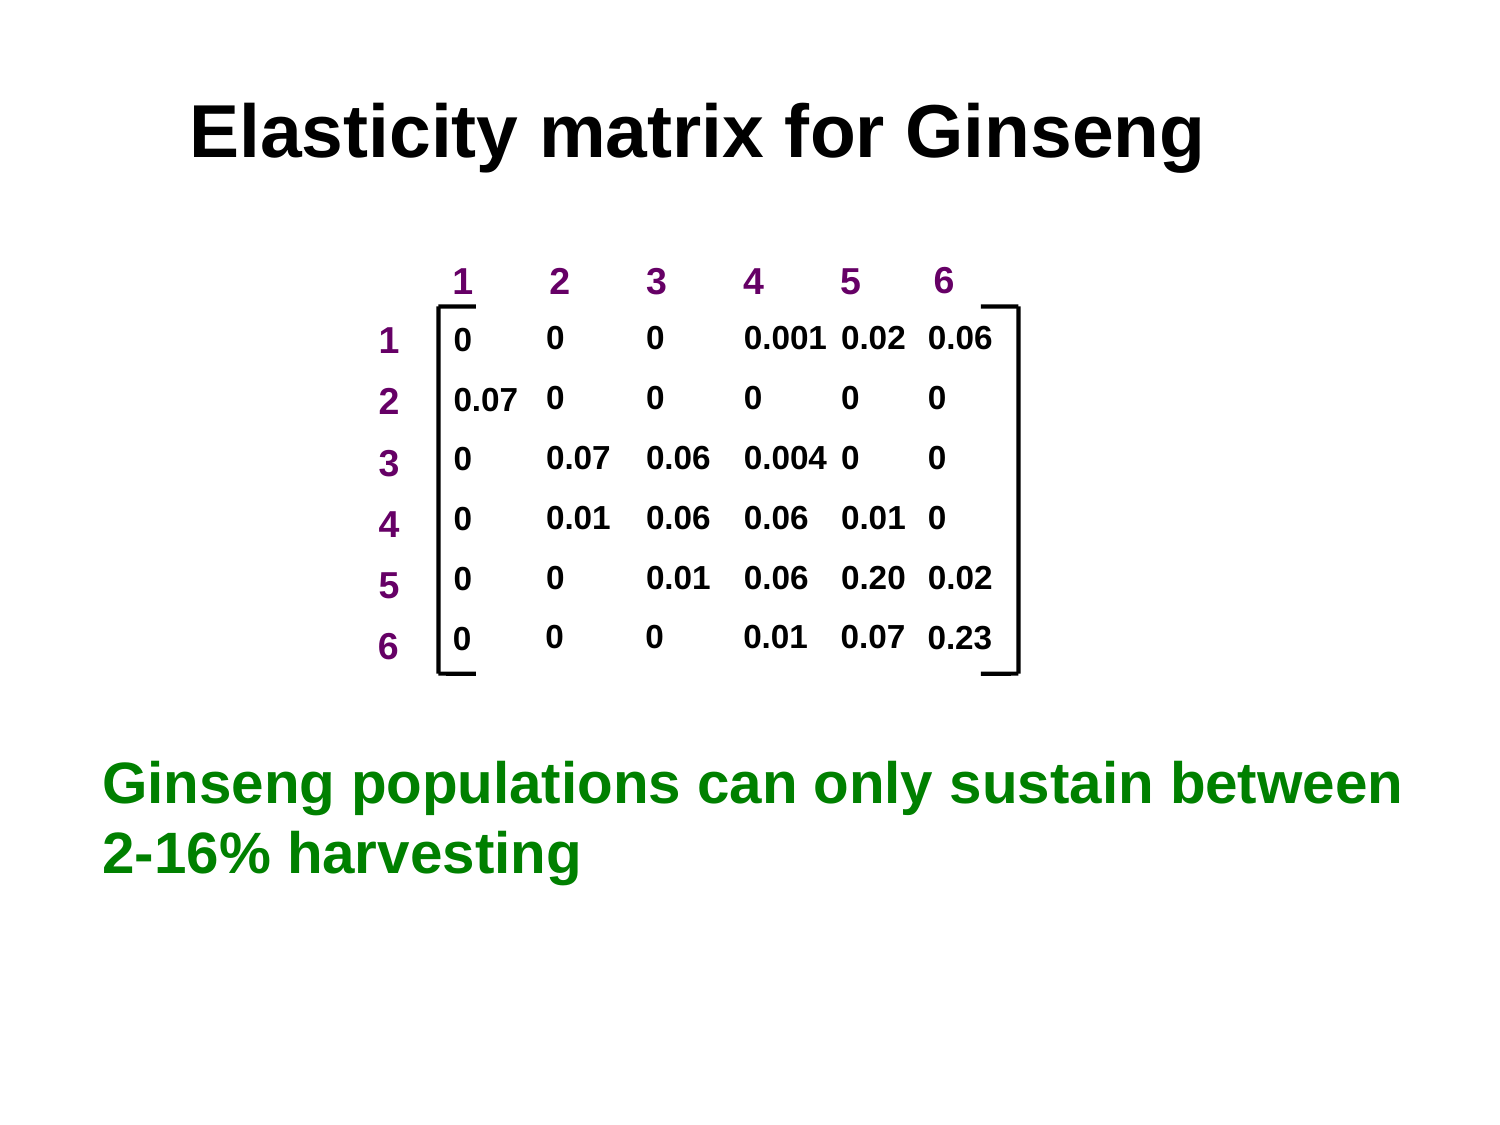

Elasticity matrix for Ginseng
6
1
2
3
4
5

1
0
0
0.001
0.02
0.06
0
0
0
0
0
0
2
0.07
0.07
0.06
0.004
0
0
0
3
0.01
0.06
0.06
0.01
0
0
4
0
0.01
0.06
0.20
0.02
0
5
0
0
0.01
0.07
0.23
0
6
Ginseng populations can only sustain between 2-16% harvesting